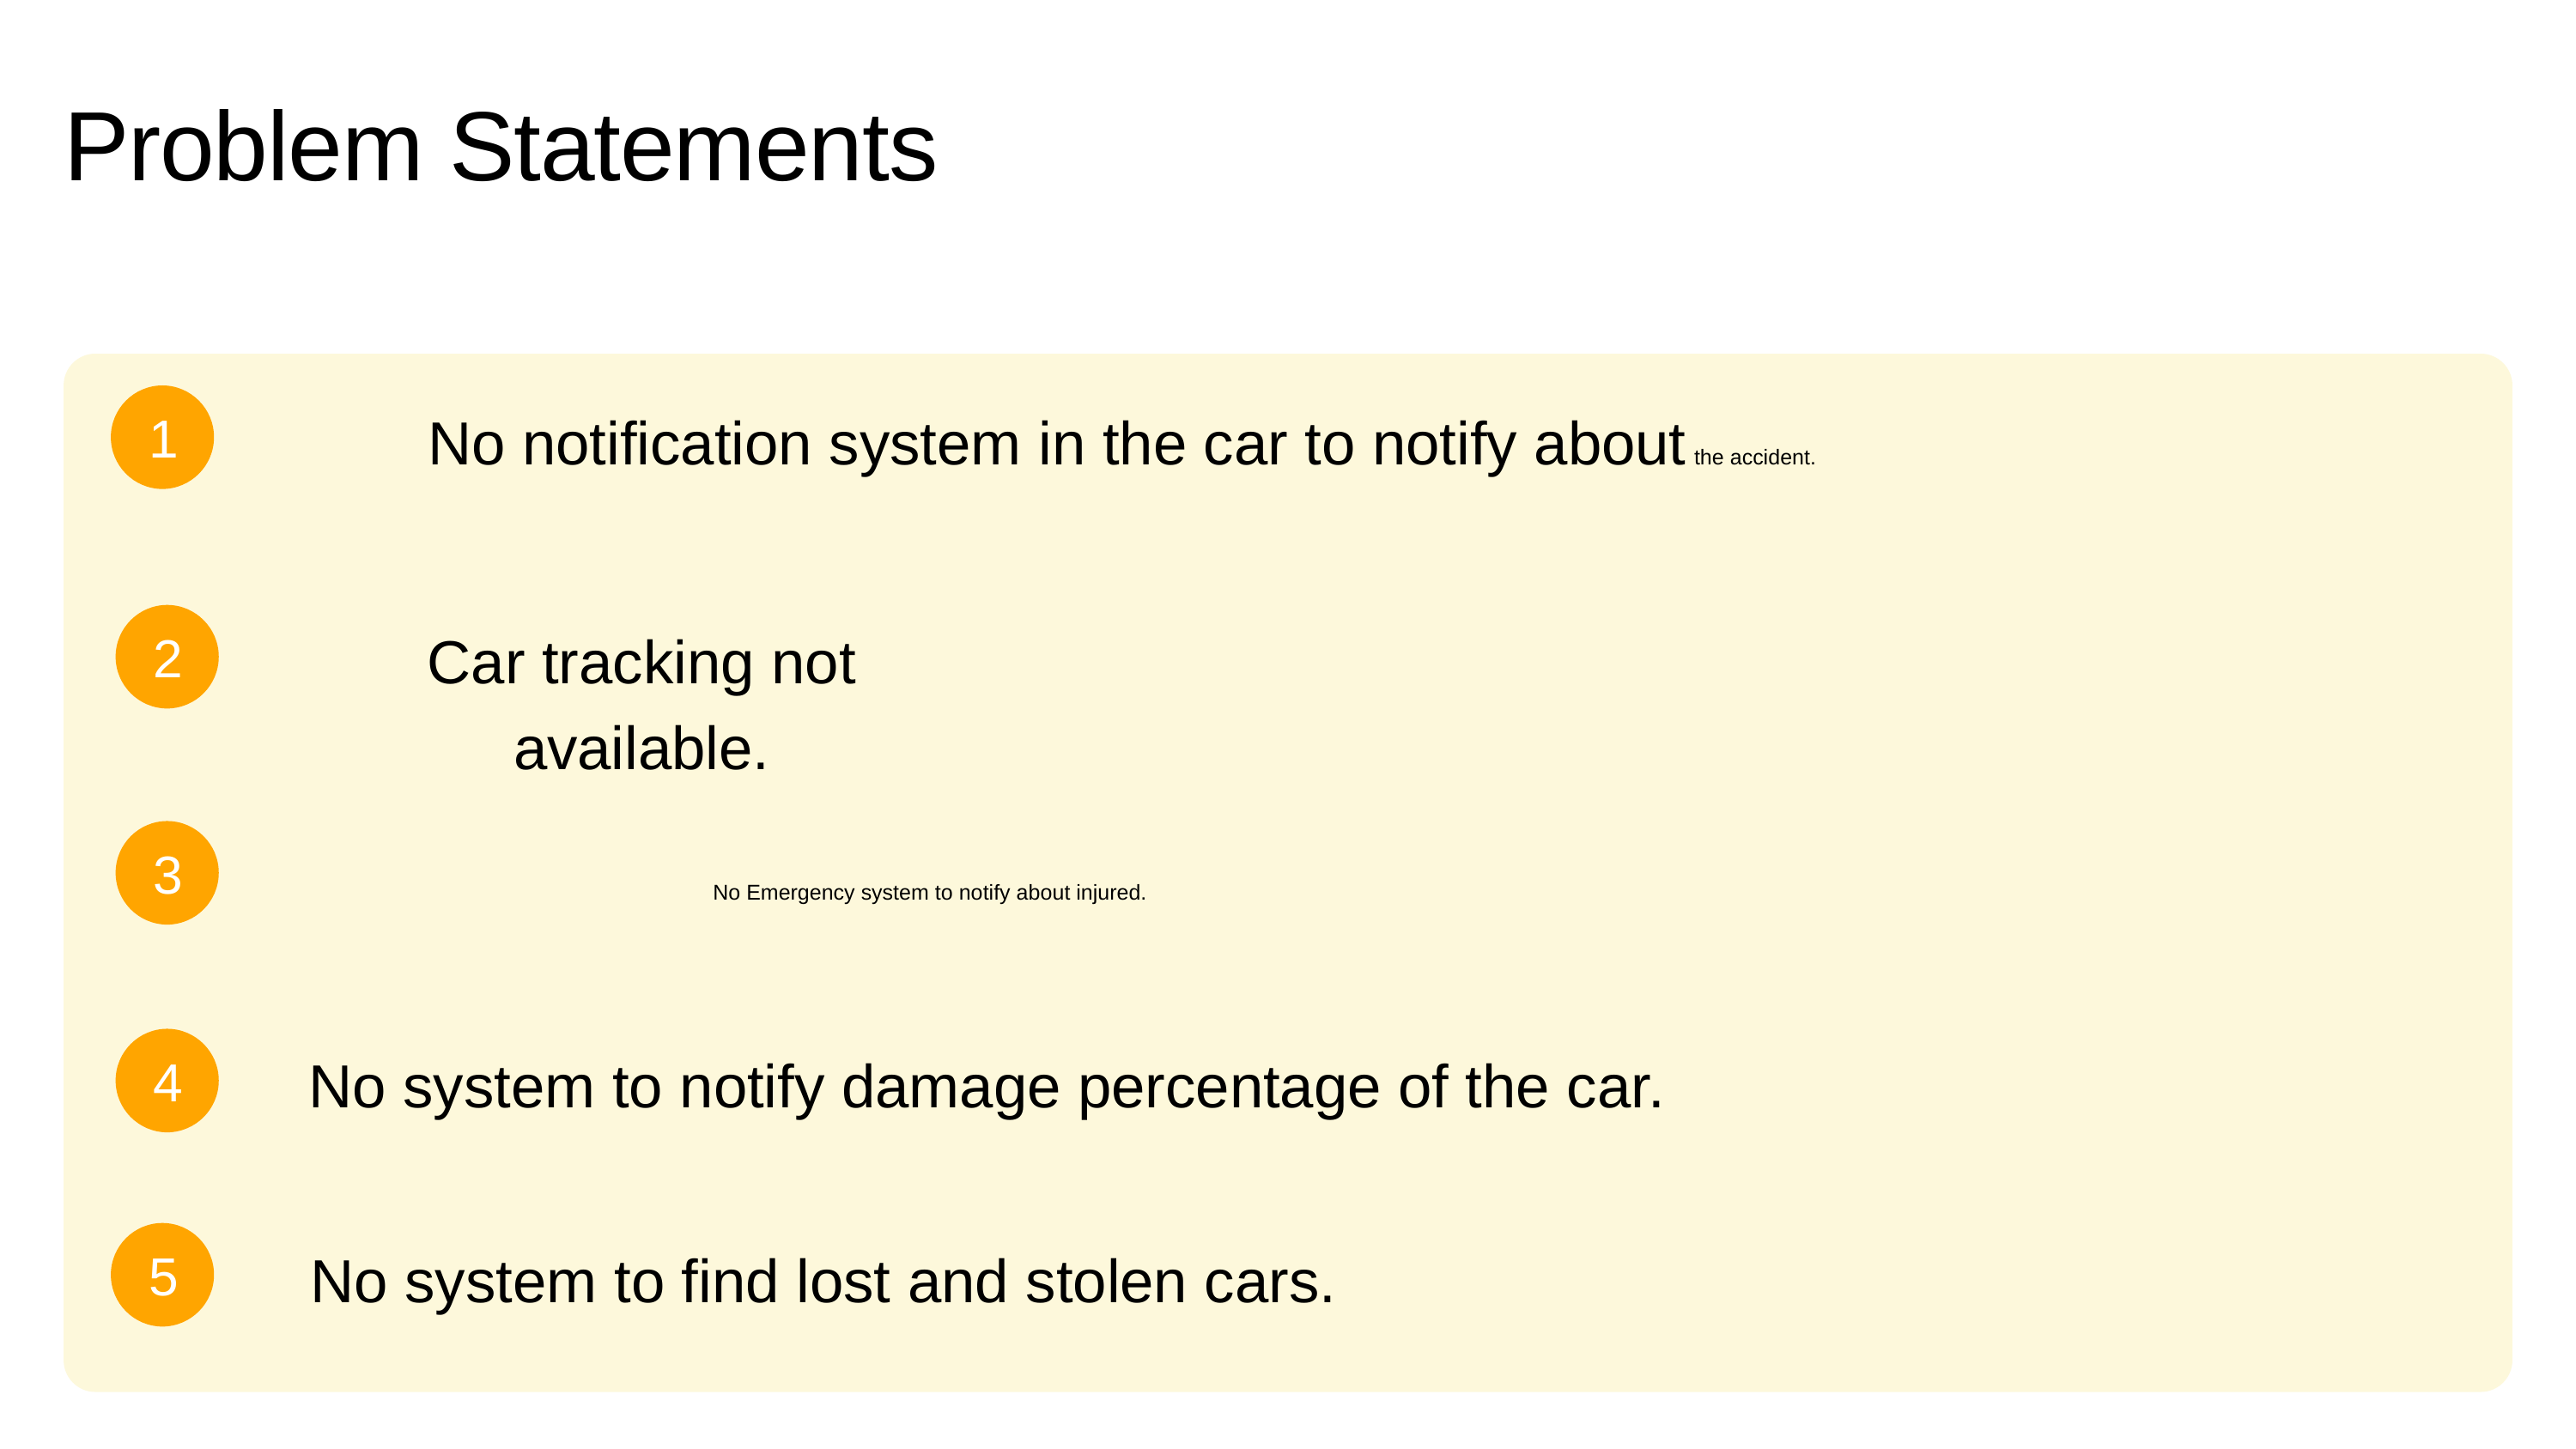

Problem Statements
2

1
No notification system in the car to notify about the accident.

2
Car tracking not available.

3
 No Emergency system to notify about injured.

4
No system to notify damage percentage of the car.

5
No system to find lost and stolen cars.